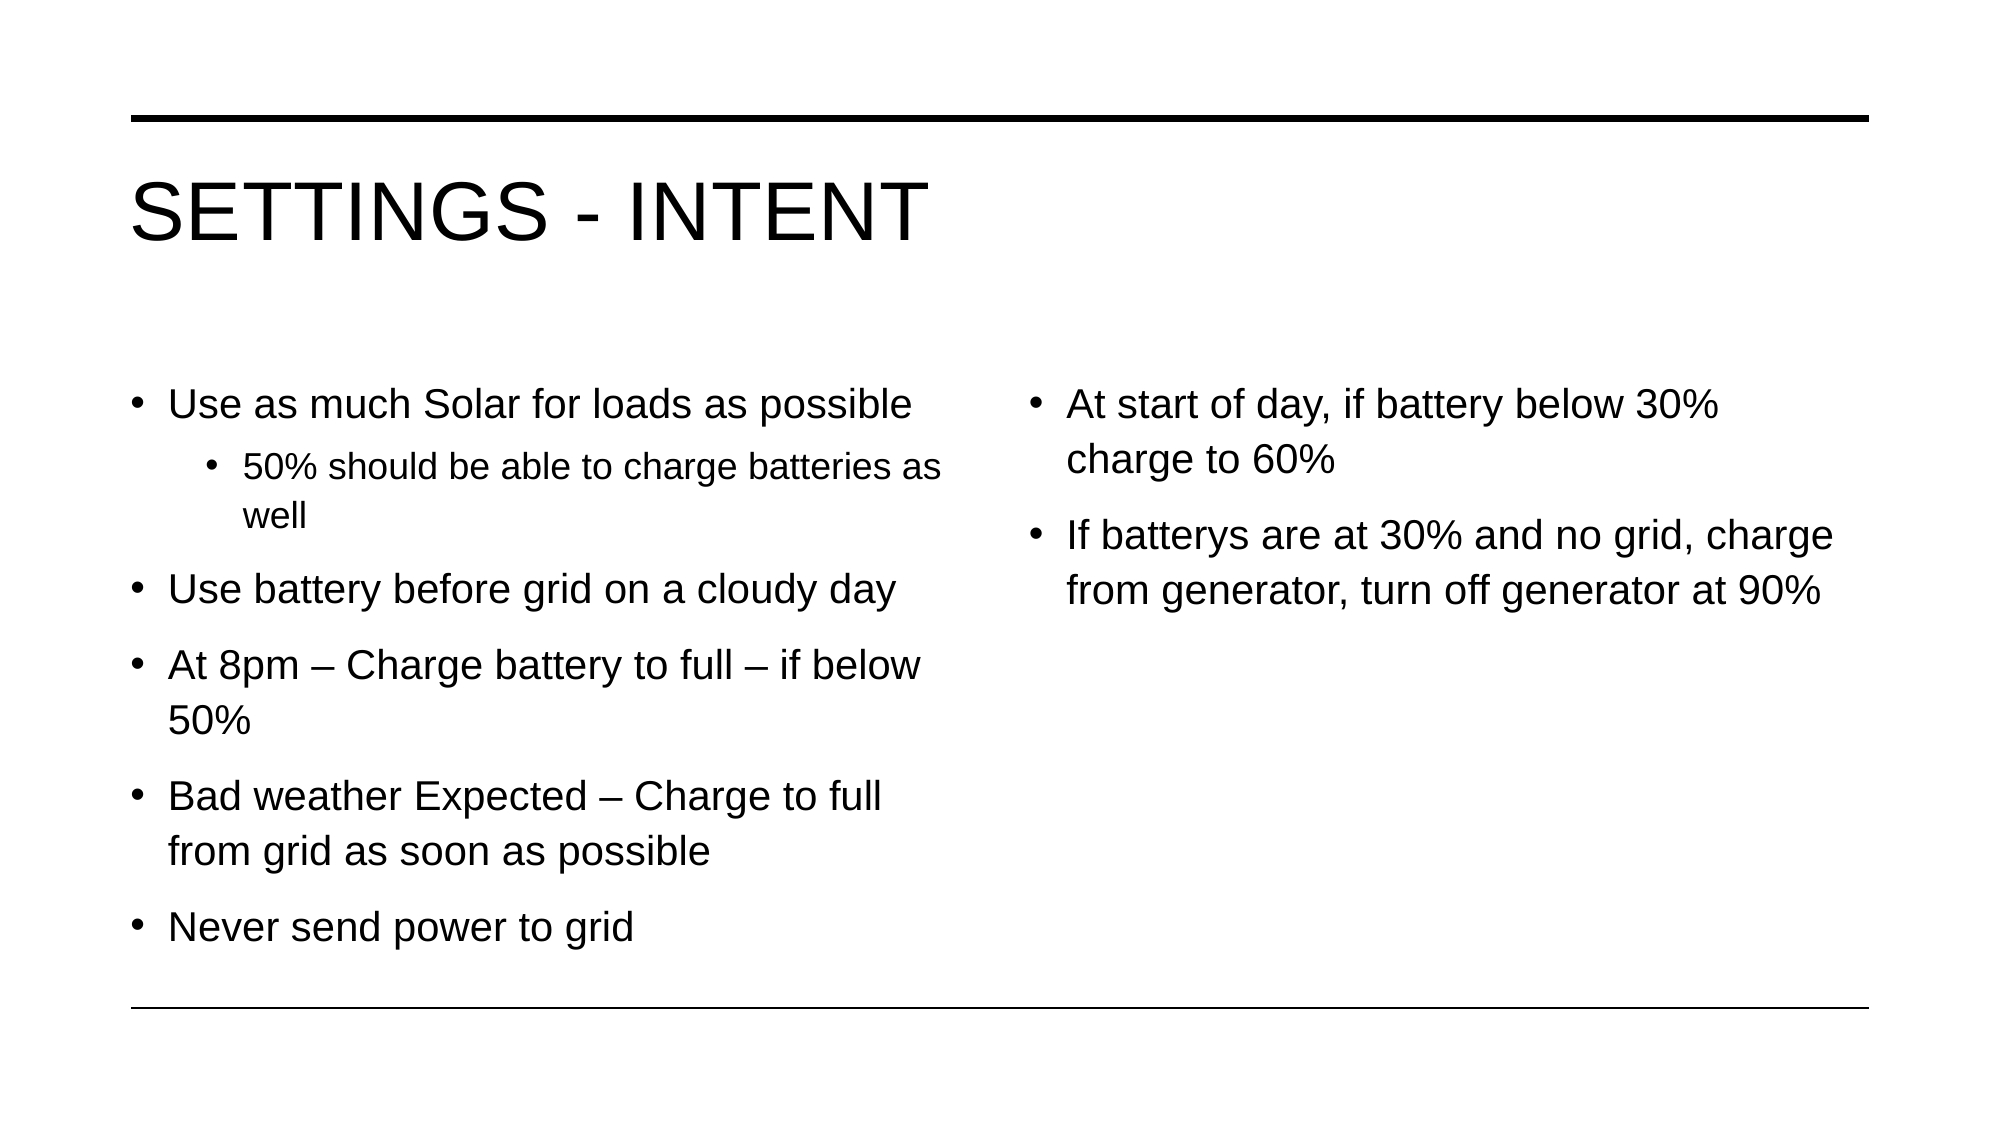

# Settings - Intent
Use as much Solar for loads as possible
50% should be able to charge batteries as well
Use battery before grid on a cloudy day
At 8pm – Charge battery to full – if below 50%
Bad weather Expected – Charge to full from grid as soon as possible
Never send power to grid
At start of day, if battery below 30% charge to 60%
If batterys are at 30% and no grid, charge from generator, turn off generator at 90%